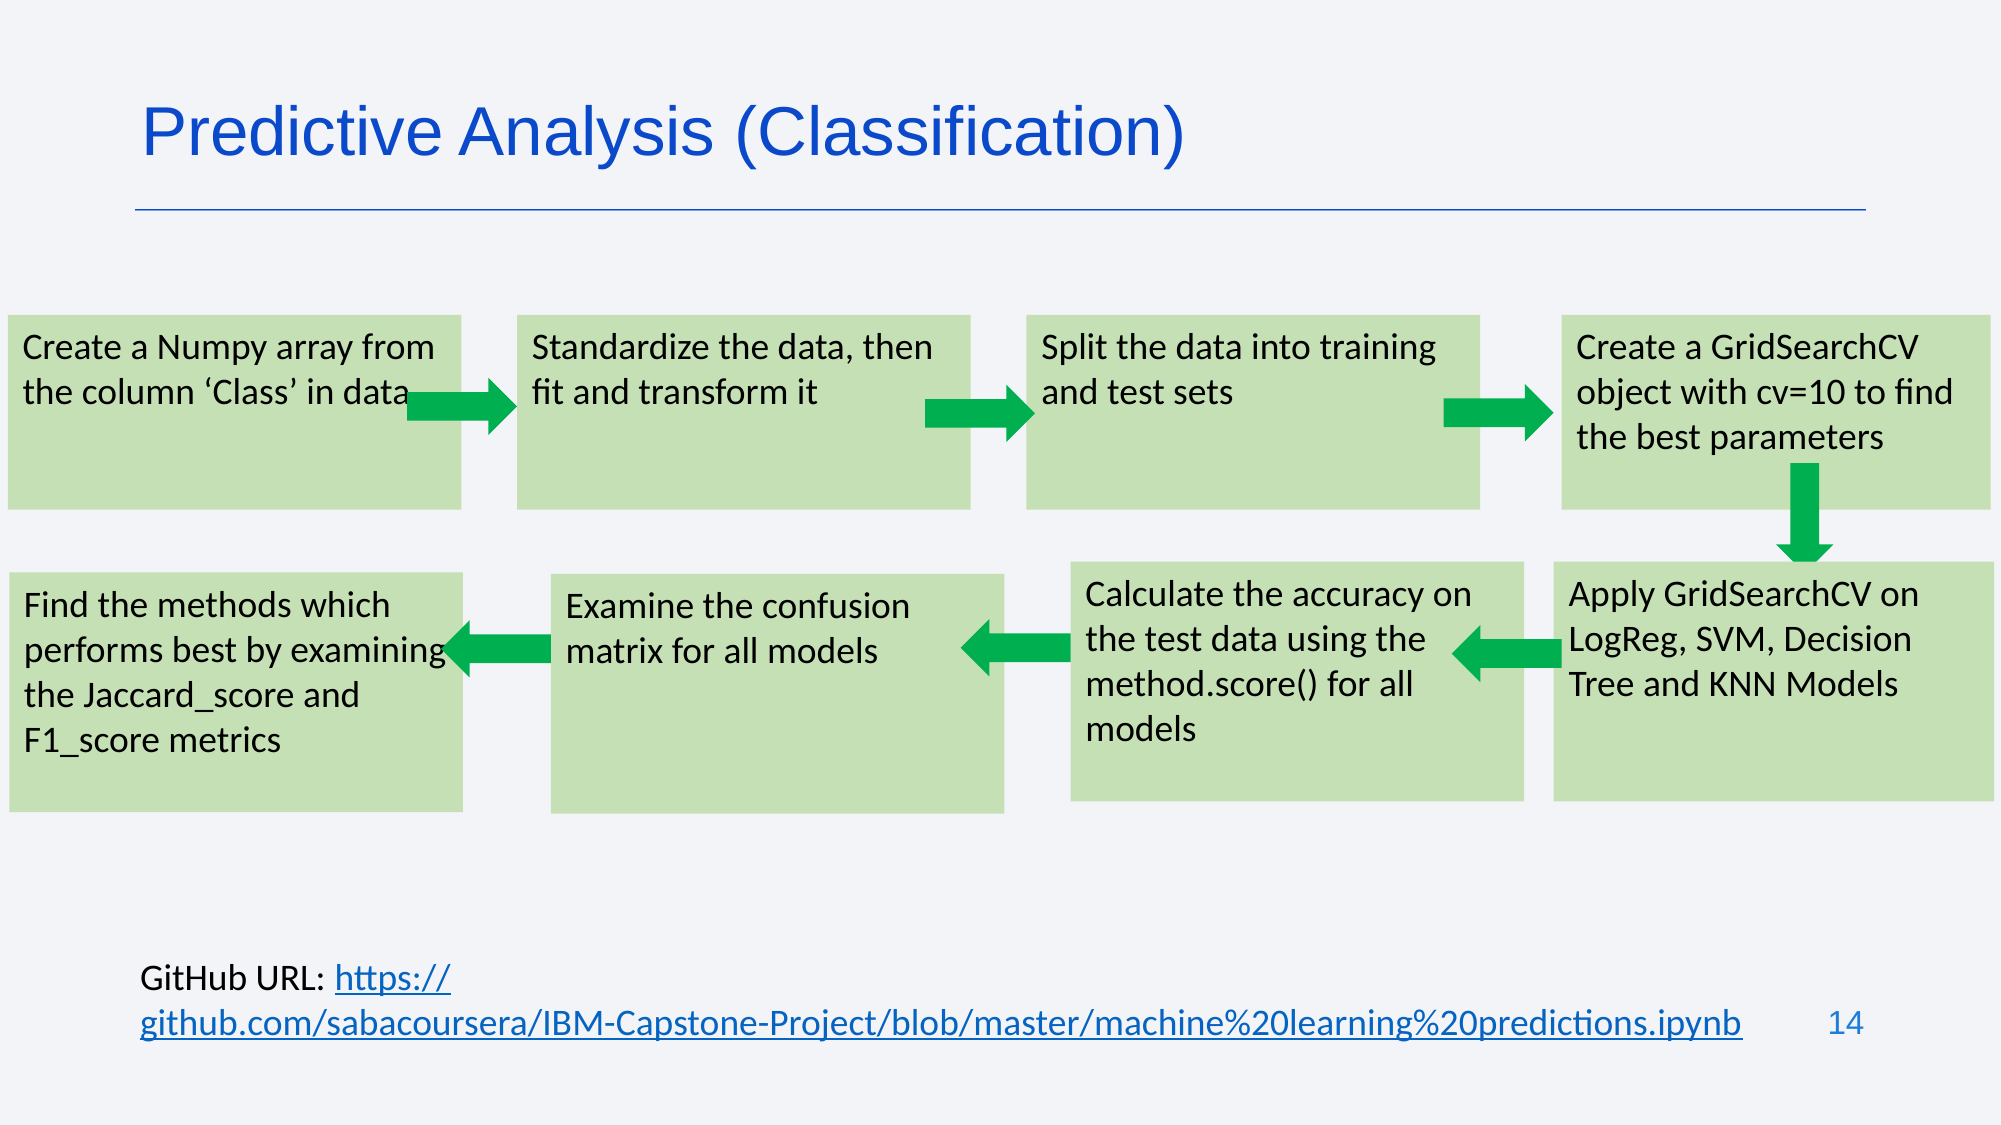

Predictive Analysis (Classification)
Create a Numpy array from the column ‘Class’ in data

Standardize the data, then fit and transform it

Split the data into training and test sets

Create a GridSearchCV object with cv=10 to find the best parameters

Calculate the accuracy on the test data using the method.score() for all models

Apply GridSearchCV on LogReg, SVM, Decision Tree and KNN Models

Find the methods which performs best by examining the Jaccard_score and F1_score metrics

Examine the confusion matrix for all models

GitHub URL: https://github.com/sabacoursera/IBM-Capstone-Project/blob/master/machine%20learning%20predictions.ipynb

14